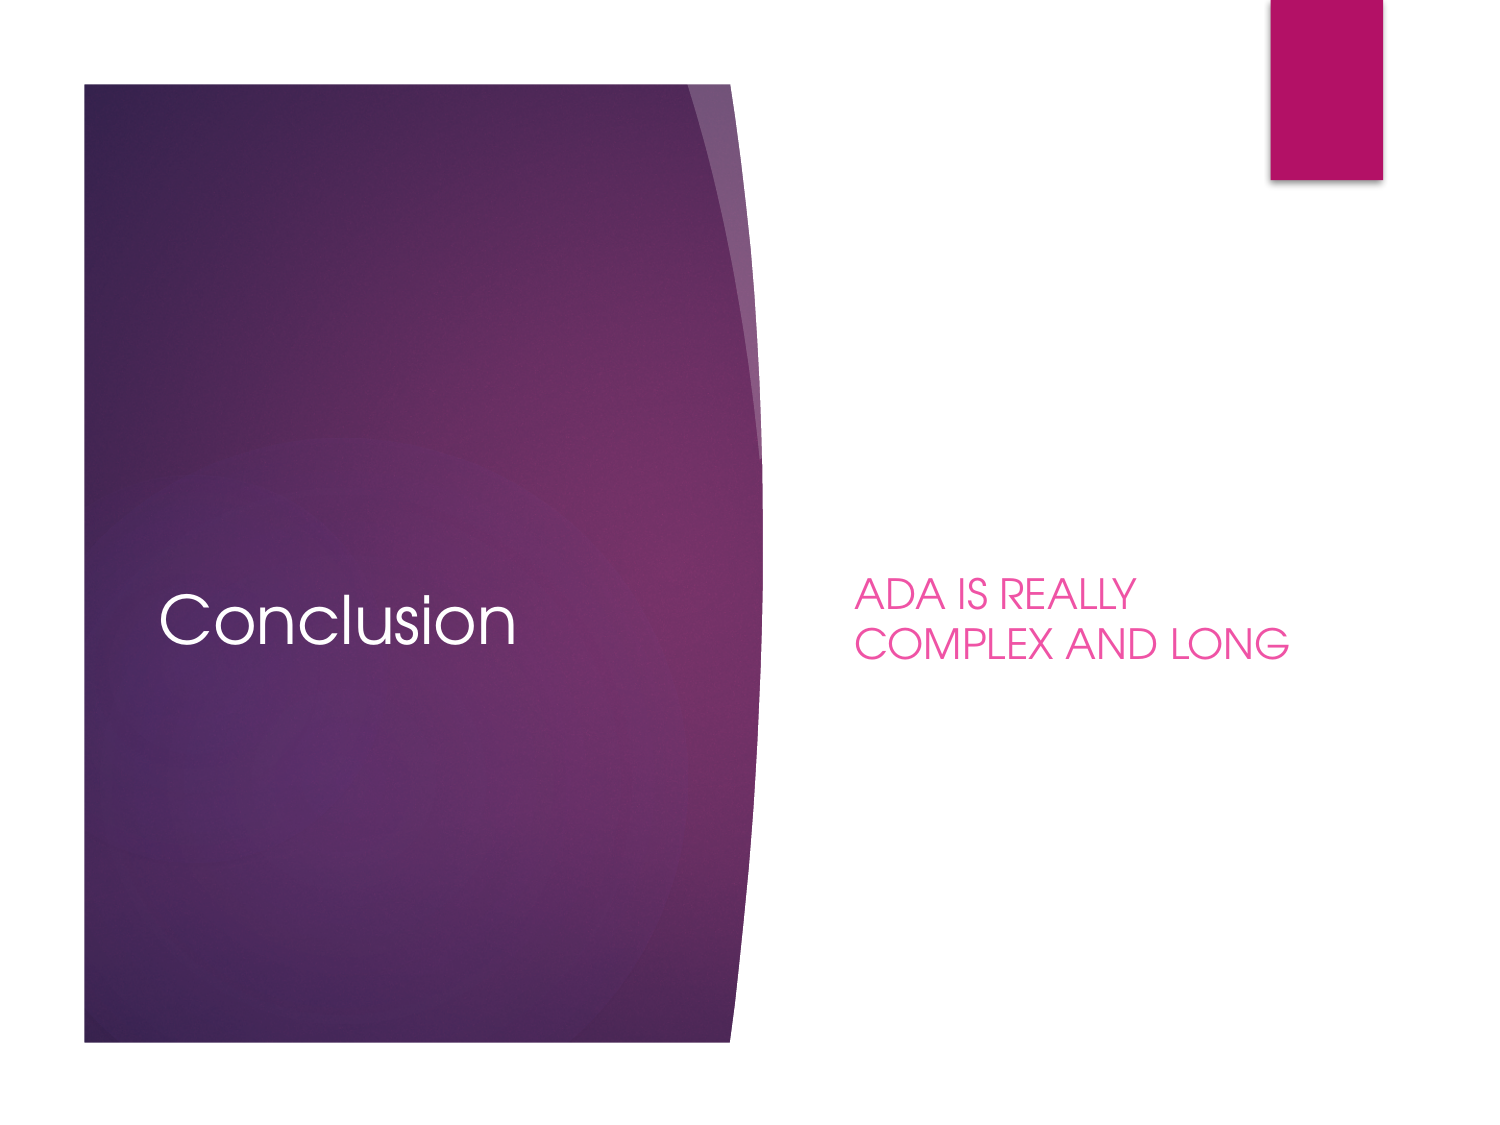

# Conclusion
Ada is really complex and long